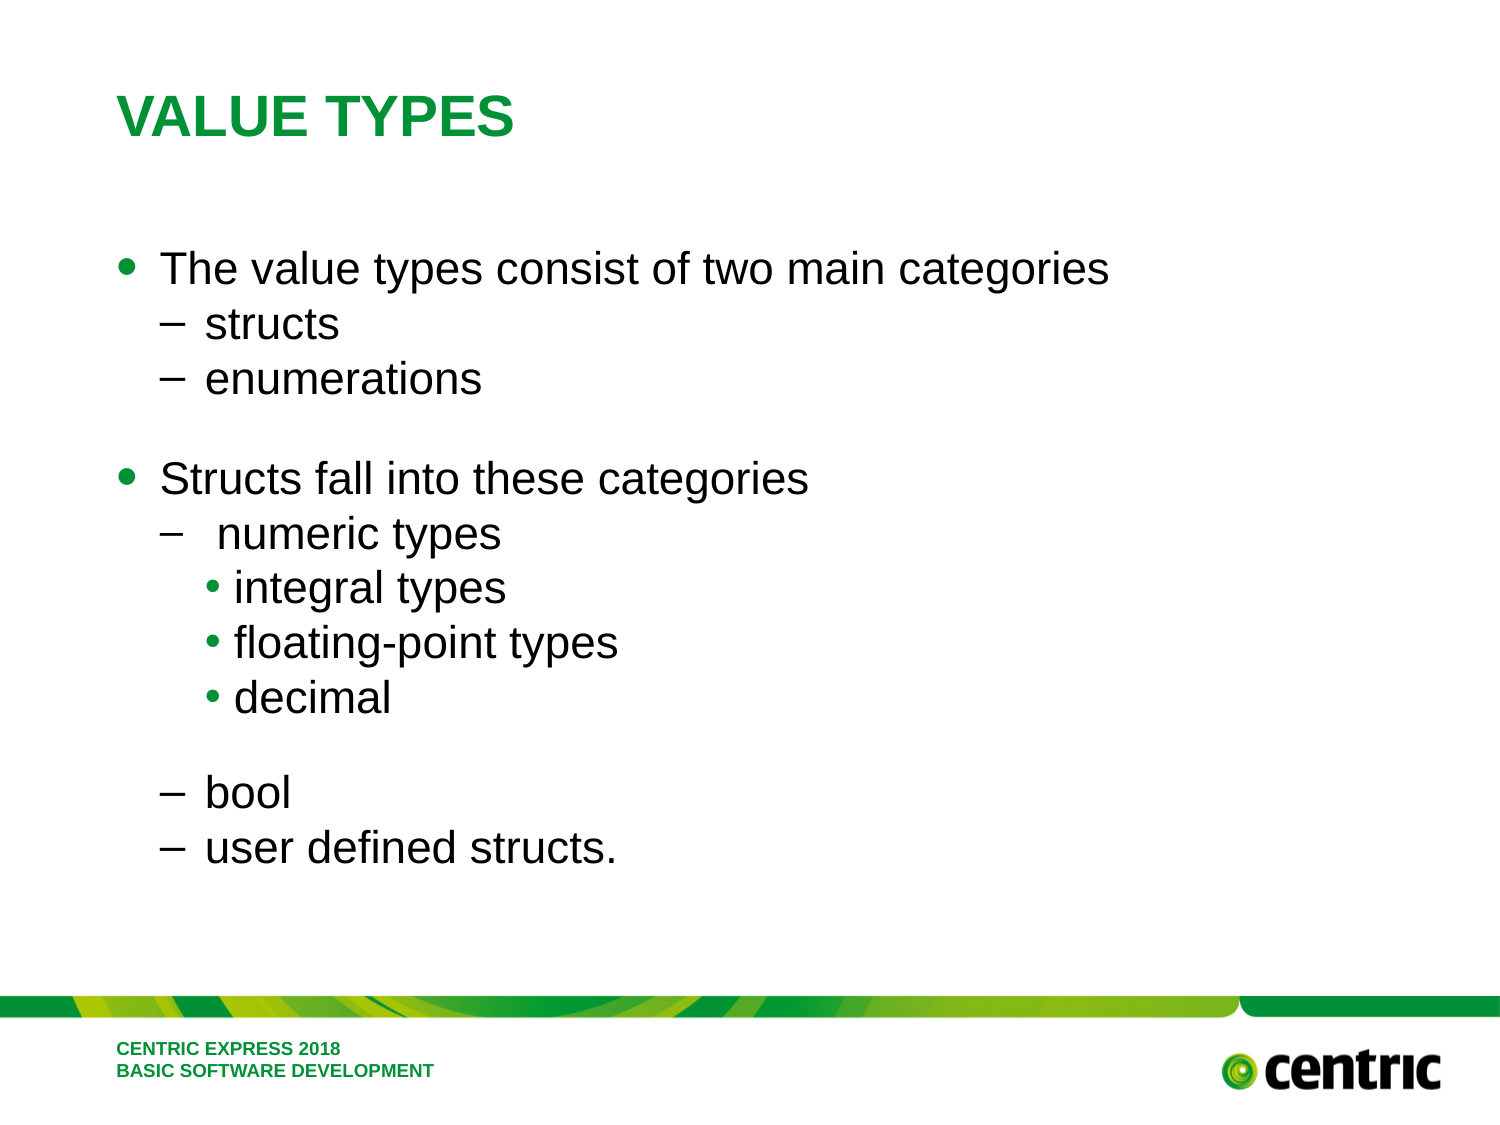

# Value types
The value types consist of two main categories
structs
enumerations

Structs fall into these categories
 numeric types
integral types
floating-point types
decimal

bool
user defined structs.

Centric express 2018
Basic software development
February 26, 2018